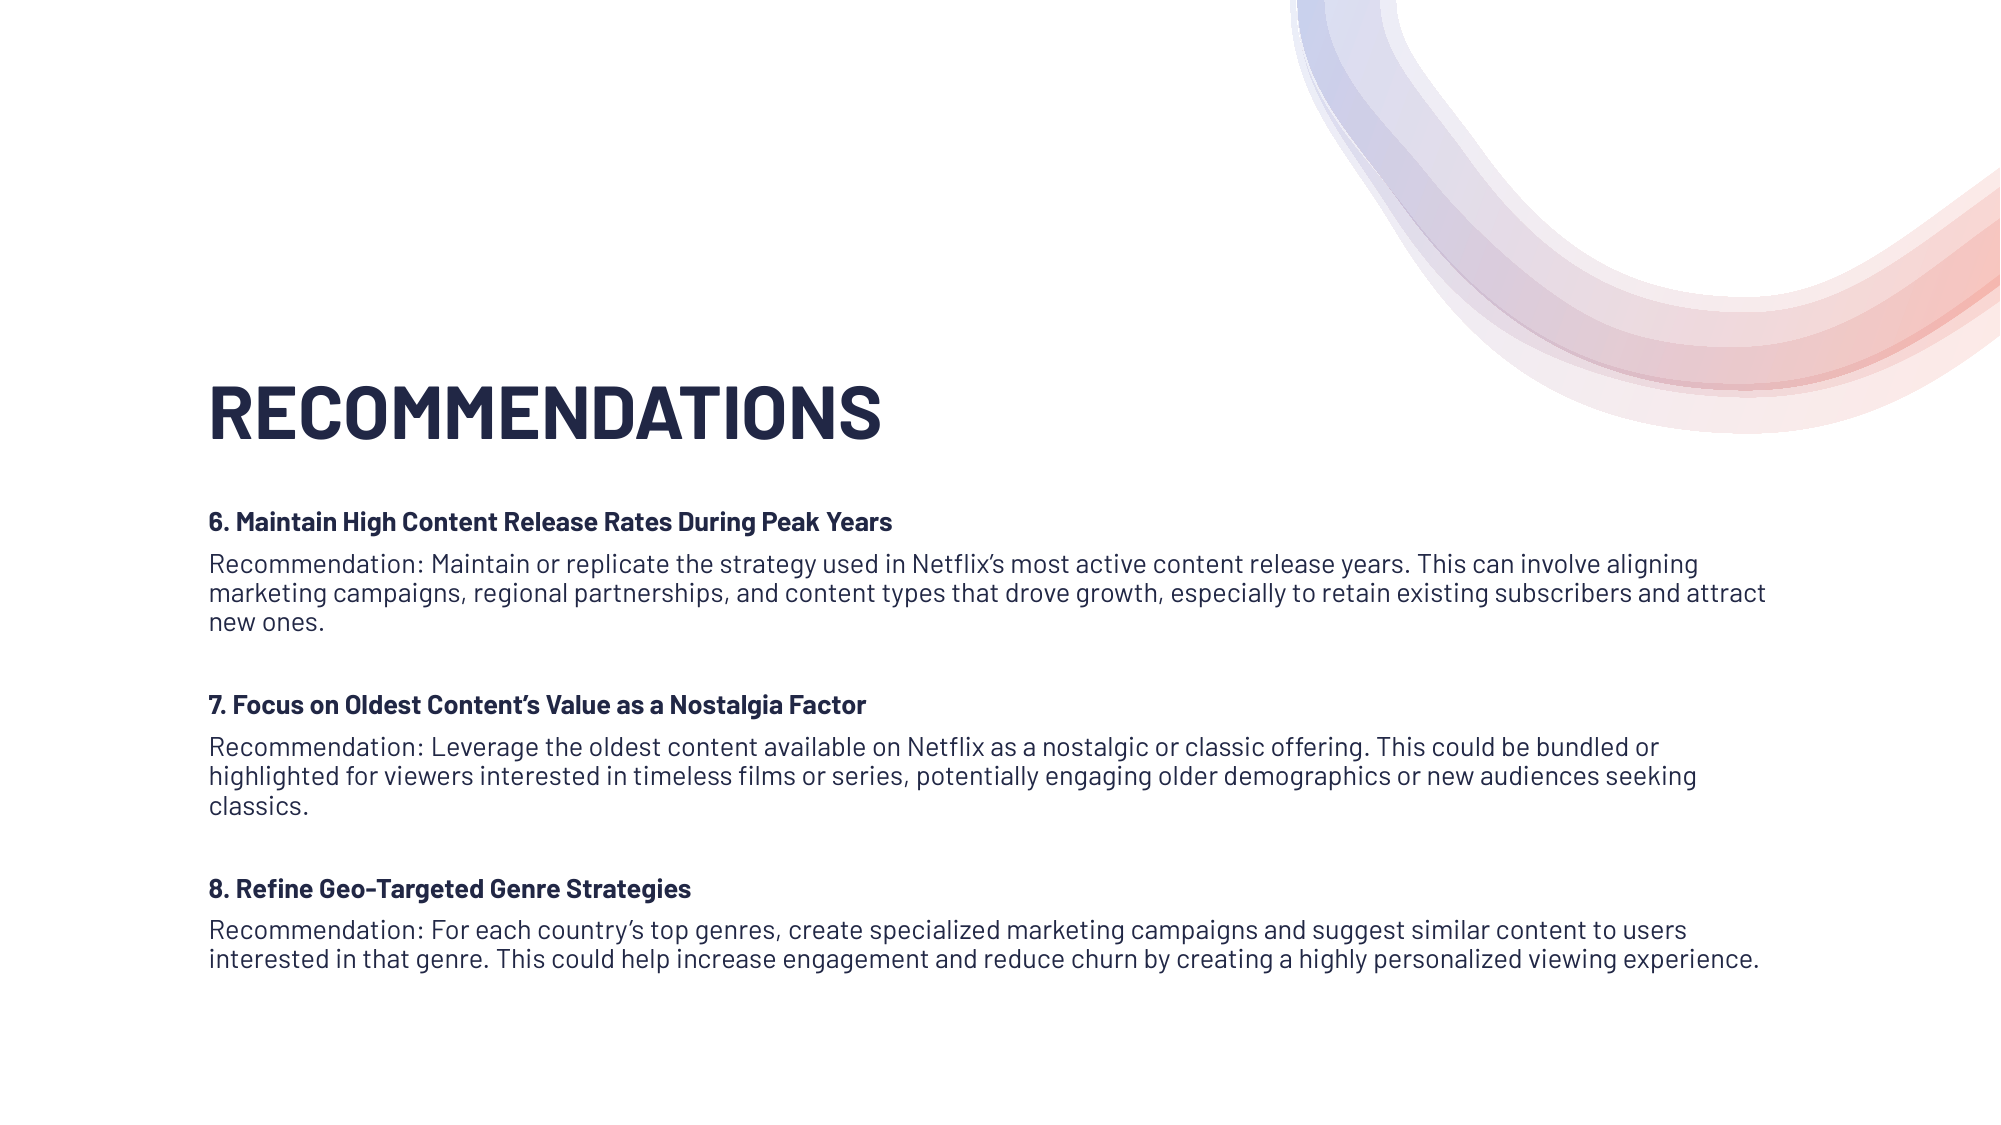

RECOMMENDATIONS
6. Maintain High Content Release Rates During Peak Years
Recommendation: Maintain or replicate the strategy used in Netflix’s most active content release years. This can involve aligning marketing campaigns, regional partnerships, and content types that drove growth, especially to retain existing subscribers and attract new ones.

7. Focus on Oldest Content’s Value as a Nostalgia Factor
Recommendation: Leverage the oldest content available on Netflix as a nostalgic or classic offering. This could be bundled or highlighted for viewers interested in timeless films or series, potentially engaging older demographics or new audiences seeking classics.

8. Refine Geo-Targeted Genre Strategies
Recommendation: For each country’s top genres, create specialized marketing campaigns and suggest similar content to users interested in that genre. This could help increase engagement and reduce churn by creating a highly personalized viewing experience.